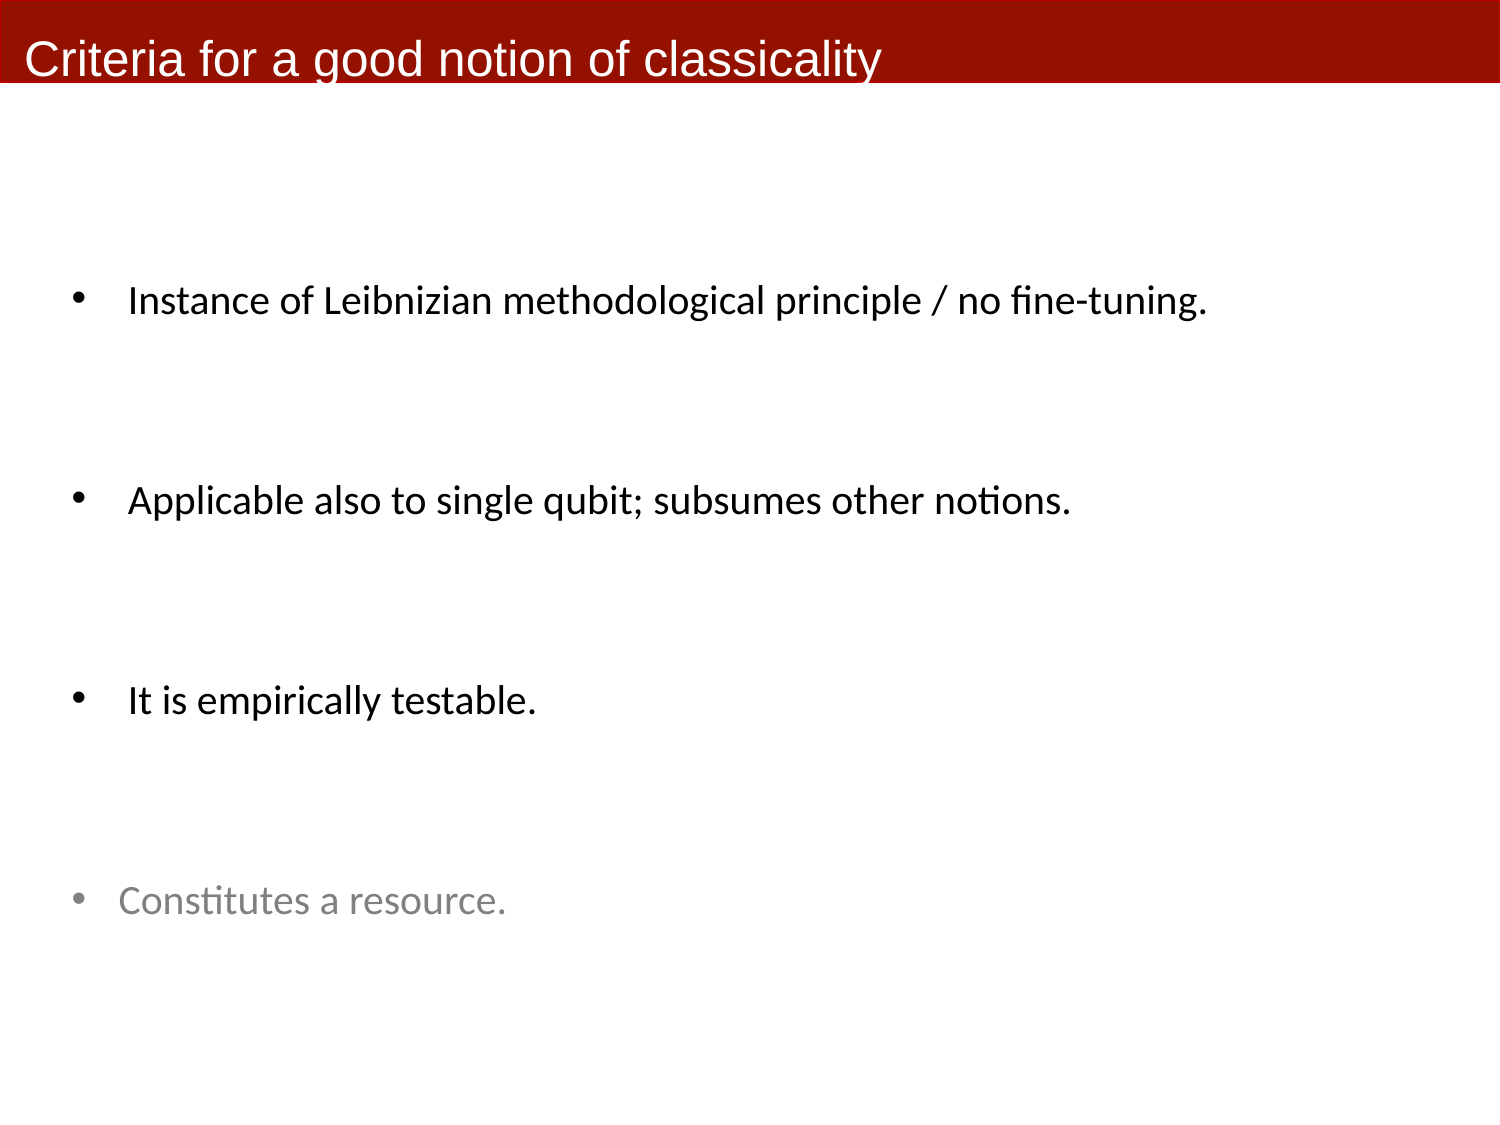

Criteria for a good notion of classicality
Instance of Leibnizian methodological principle / no fine-tuning.

Applicable also to single qubit; subsumes other notions.

It is empirically testable.

Constitutes a resource.